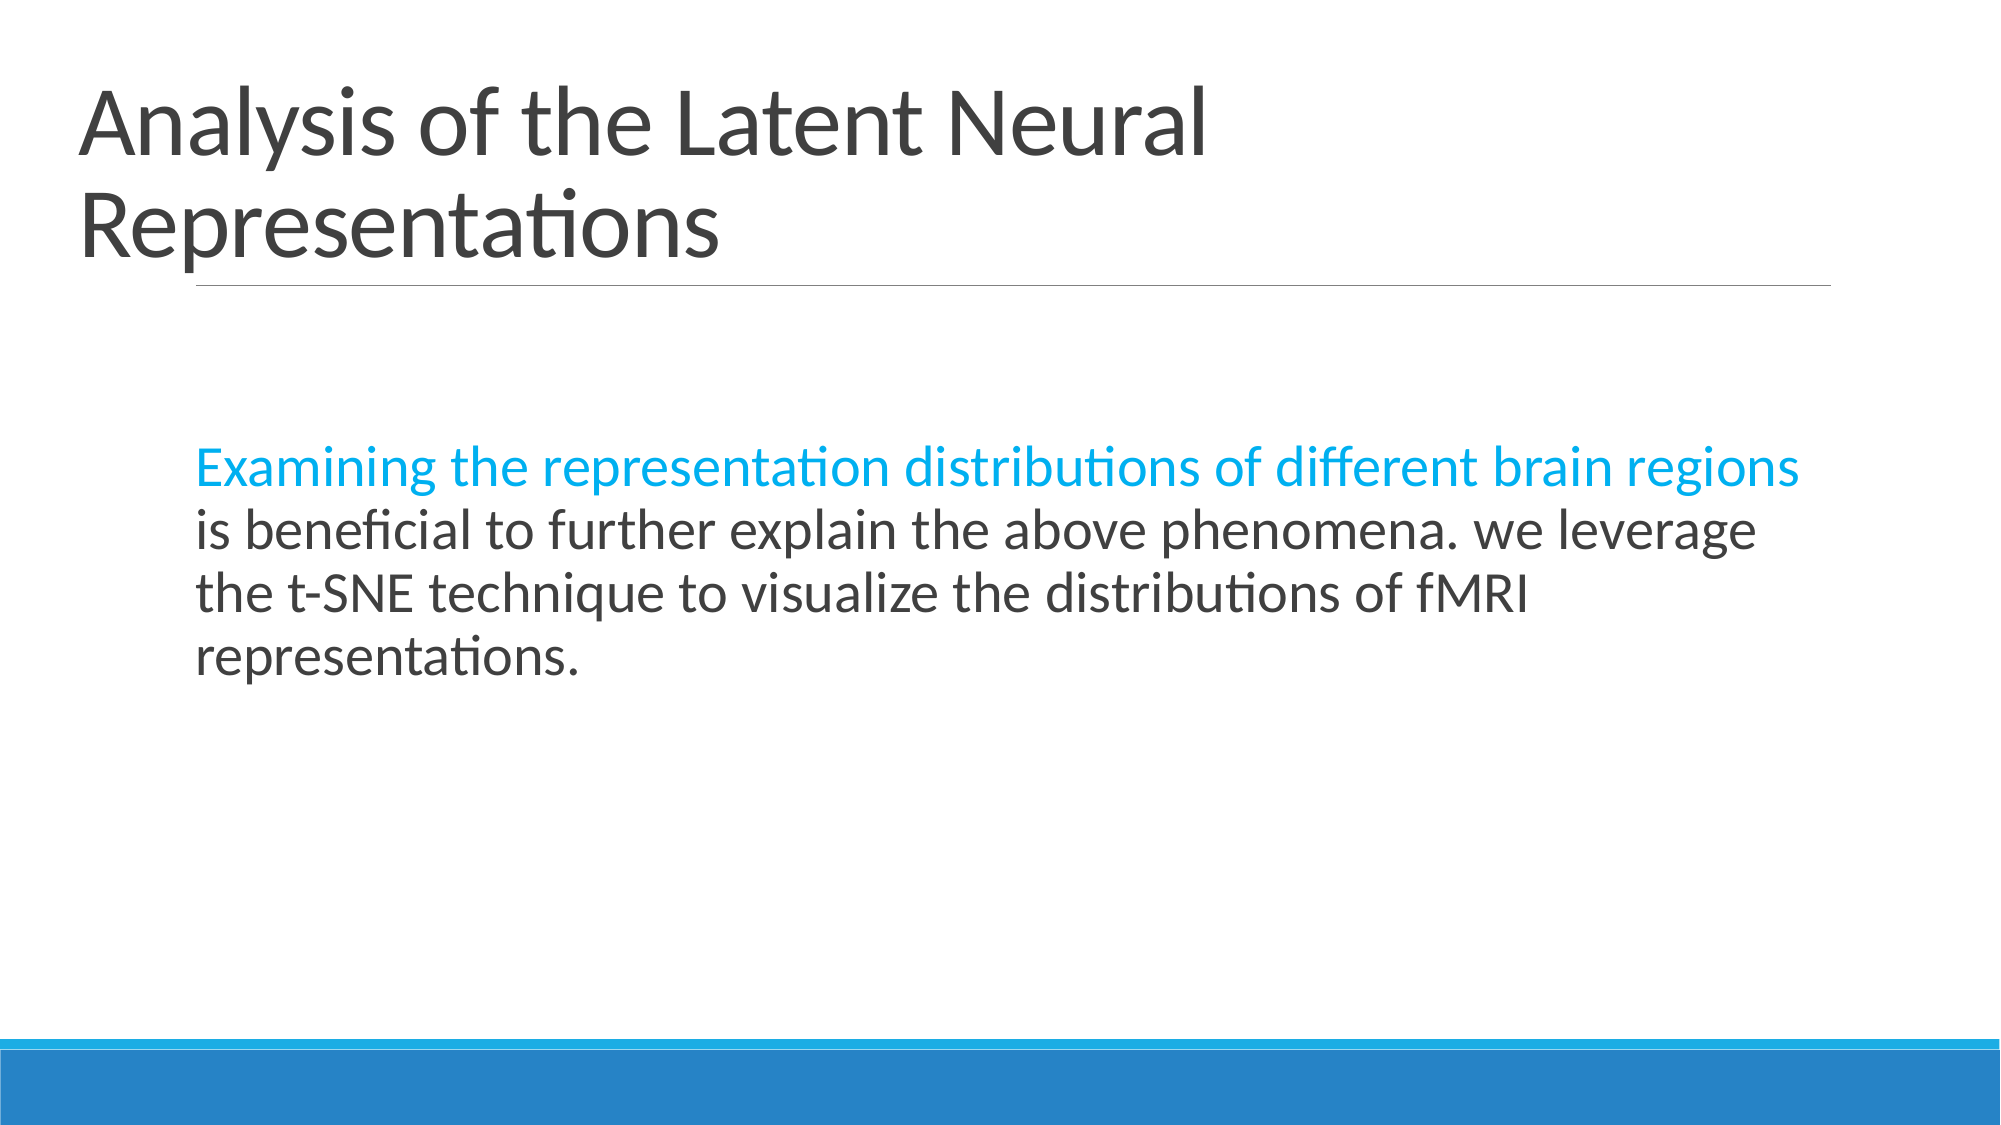

# Analysis of the Latent Neural Representations
Examining the representation distributions of different brain regions is beneficial to further explain the above phenomena. we leverage the t-SNE technique to visualize the distributions of fMRI representations.